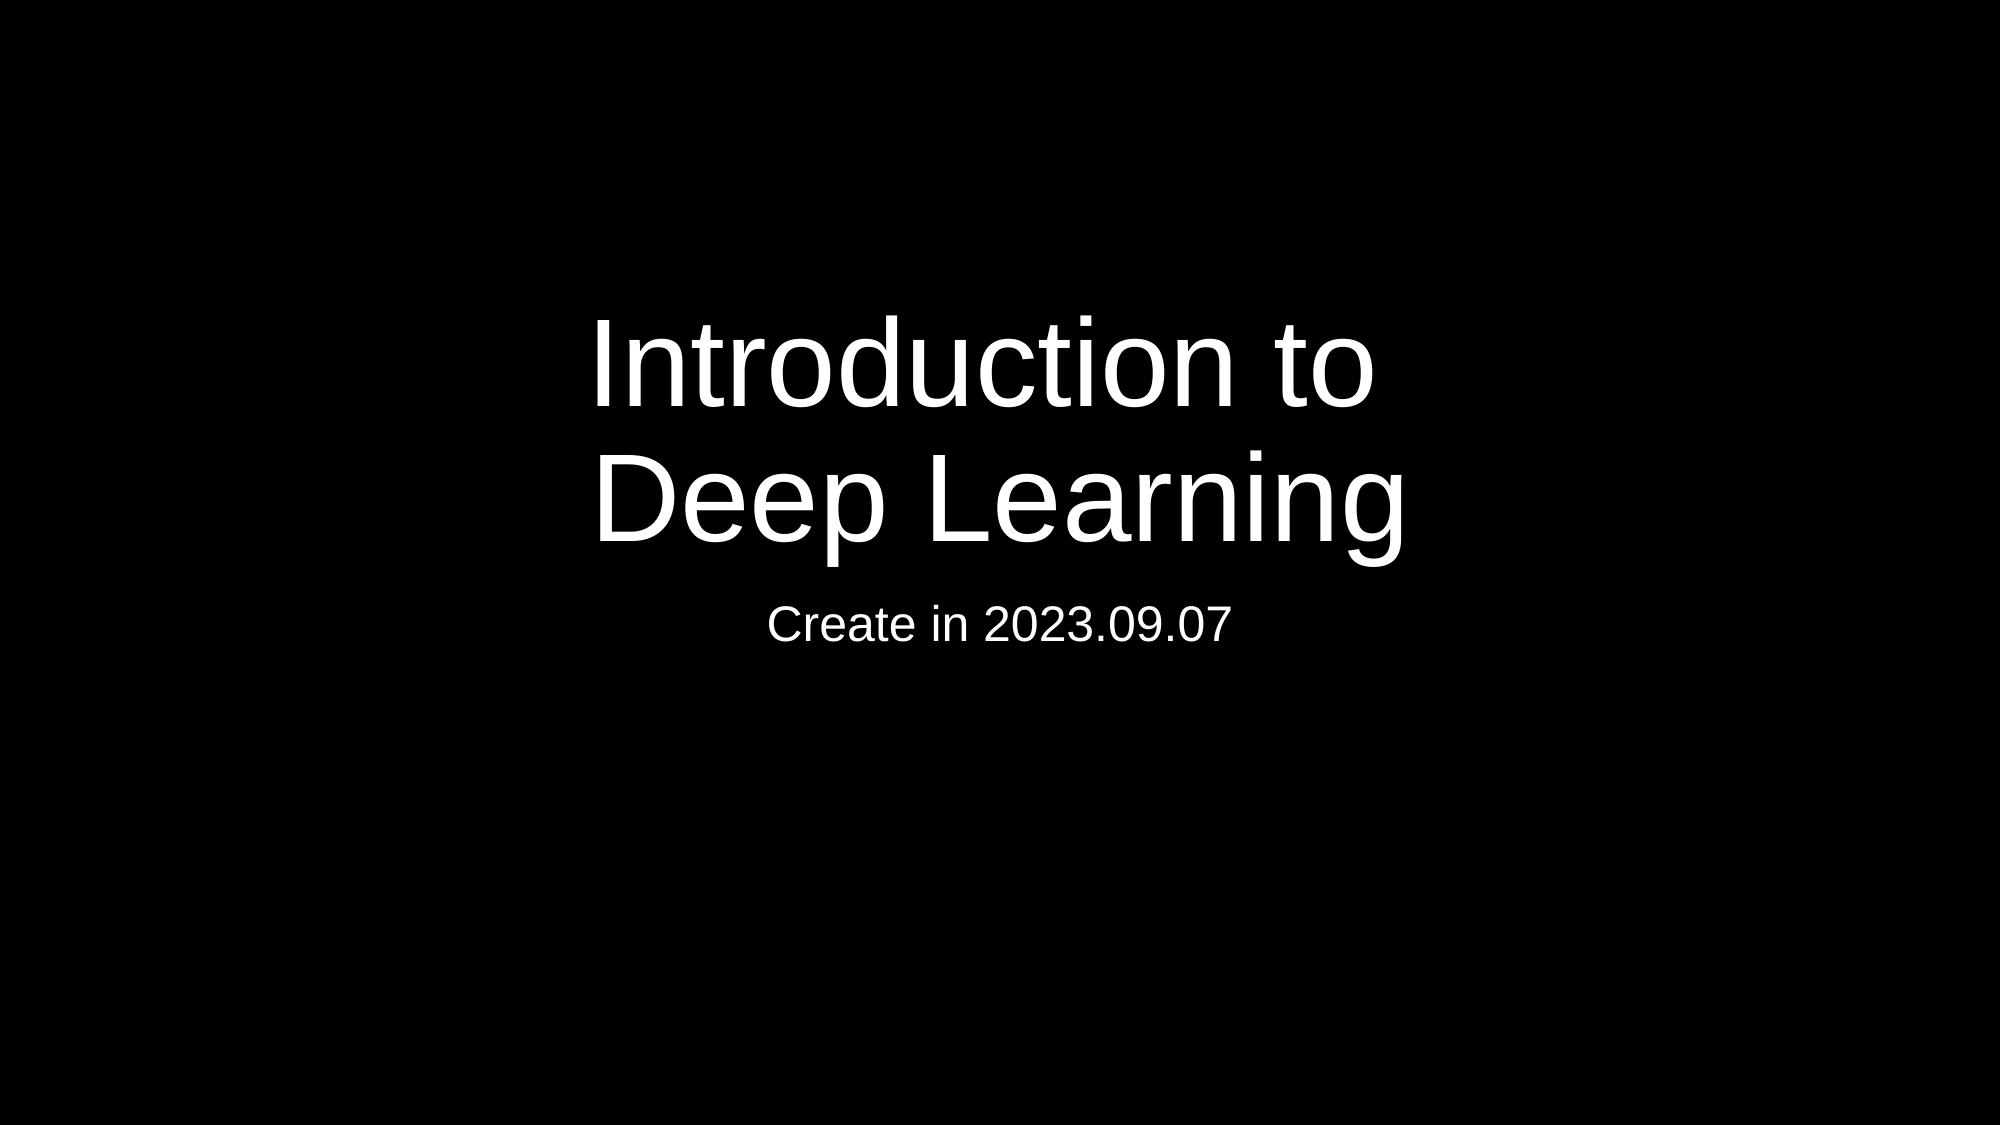

# Introduction to Deep Learning
Create in 2023.09.07